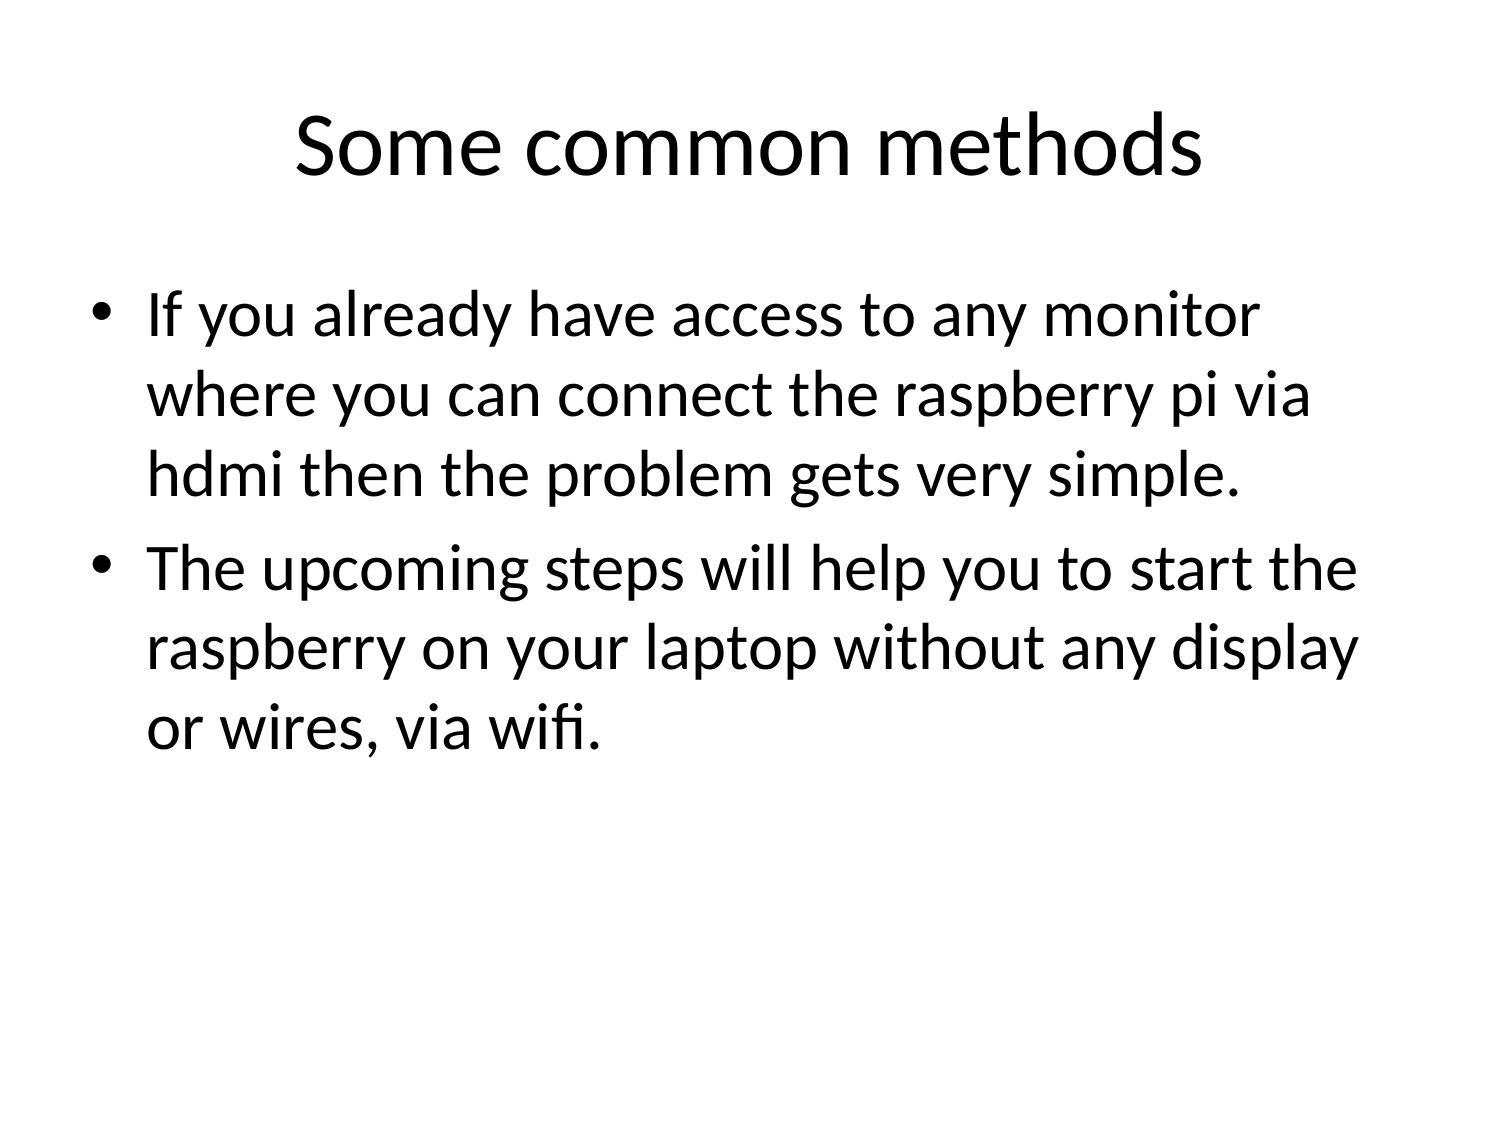

# Some common methods
If you already have access to any monitor where you can connect the raspberry pi via hdmi then the problem gets very simple.
The upcoming steps will help you to start the raspberry on your laptop without any display or wires, via wifi.